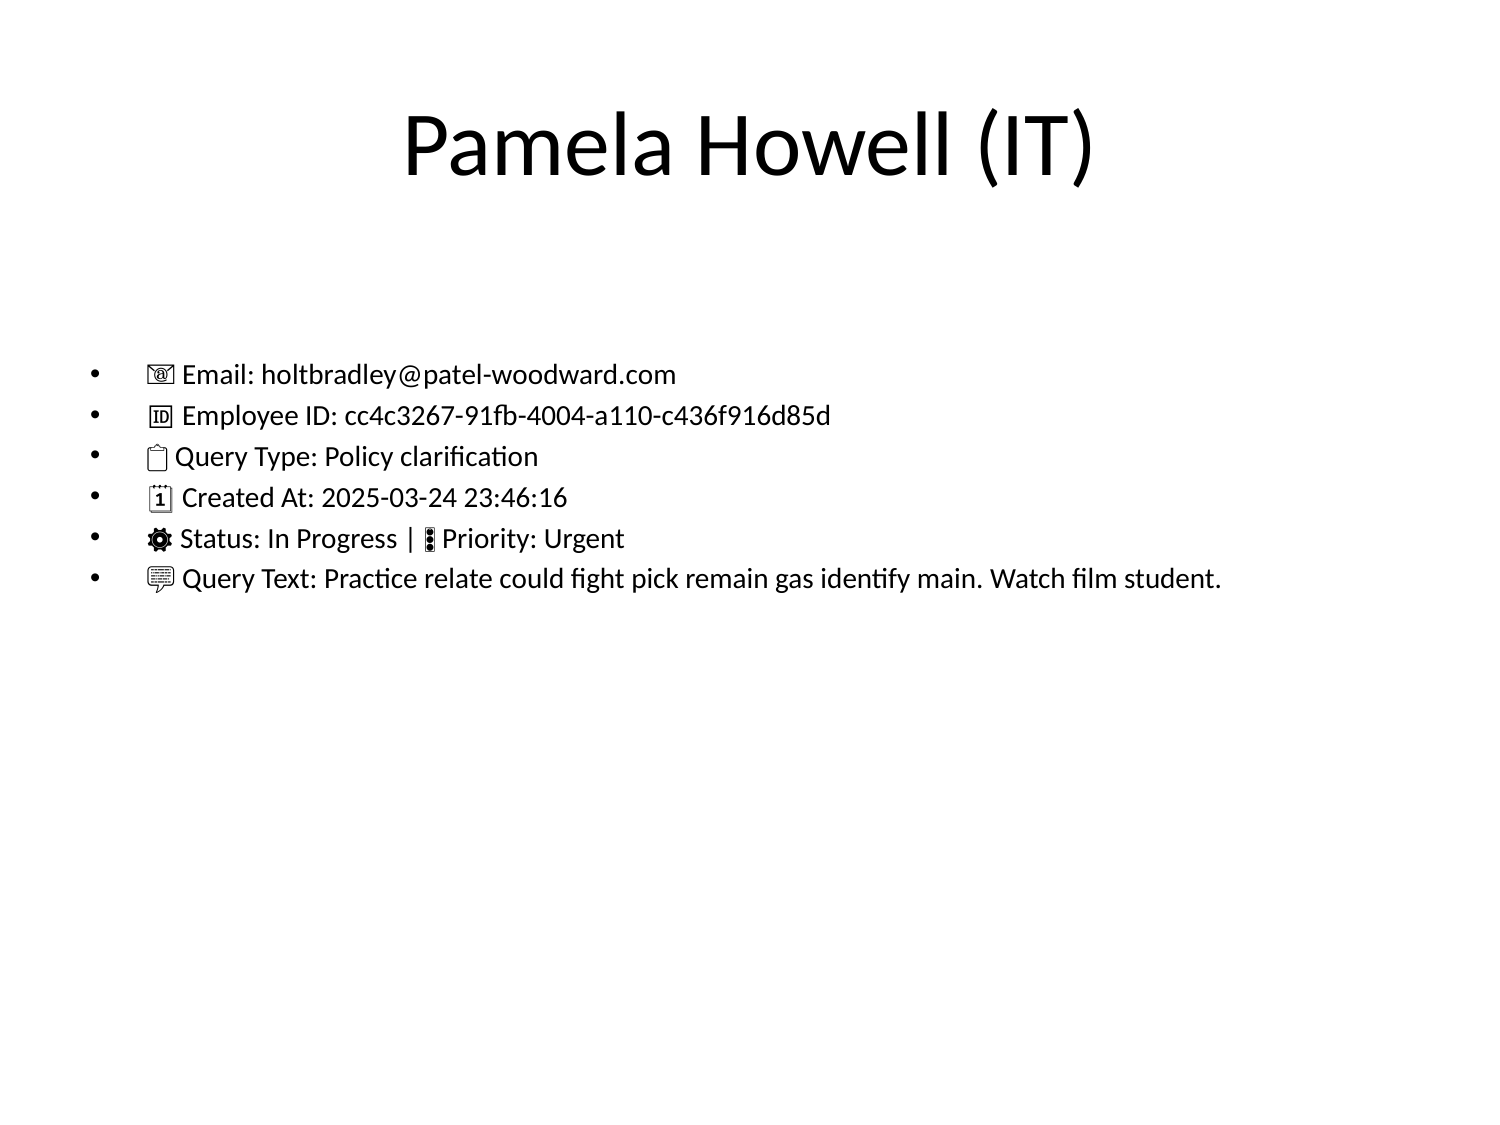

# Pamela Howell (IT)

📧 Email: holtbradley@patel-woodward.com
🆔 Employee ID: cc4c3267-91fb-4004-a110-c436f916d85d
📋 Query Type: Policy clarification
🗓 Created At: 2025-03-24 23:46:16
⚙ Status: In Progress | 🚦 Priority: Urgent
💬 Query Text: Practice relate could fight pick remain gas identify main. Watch film student.